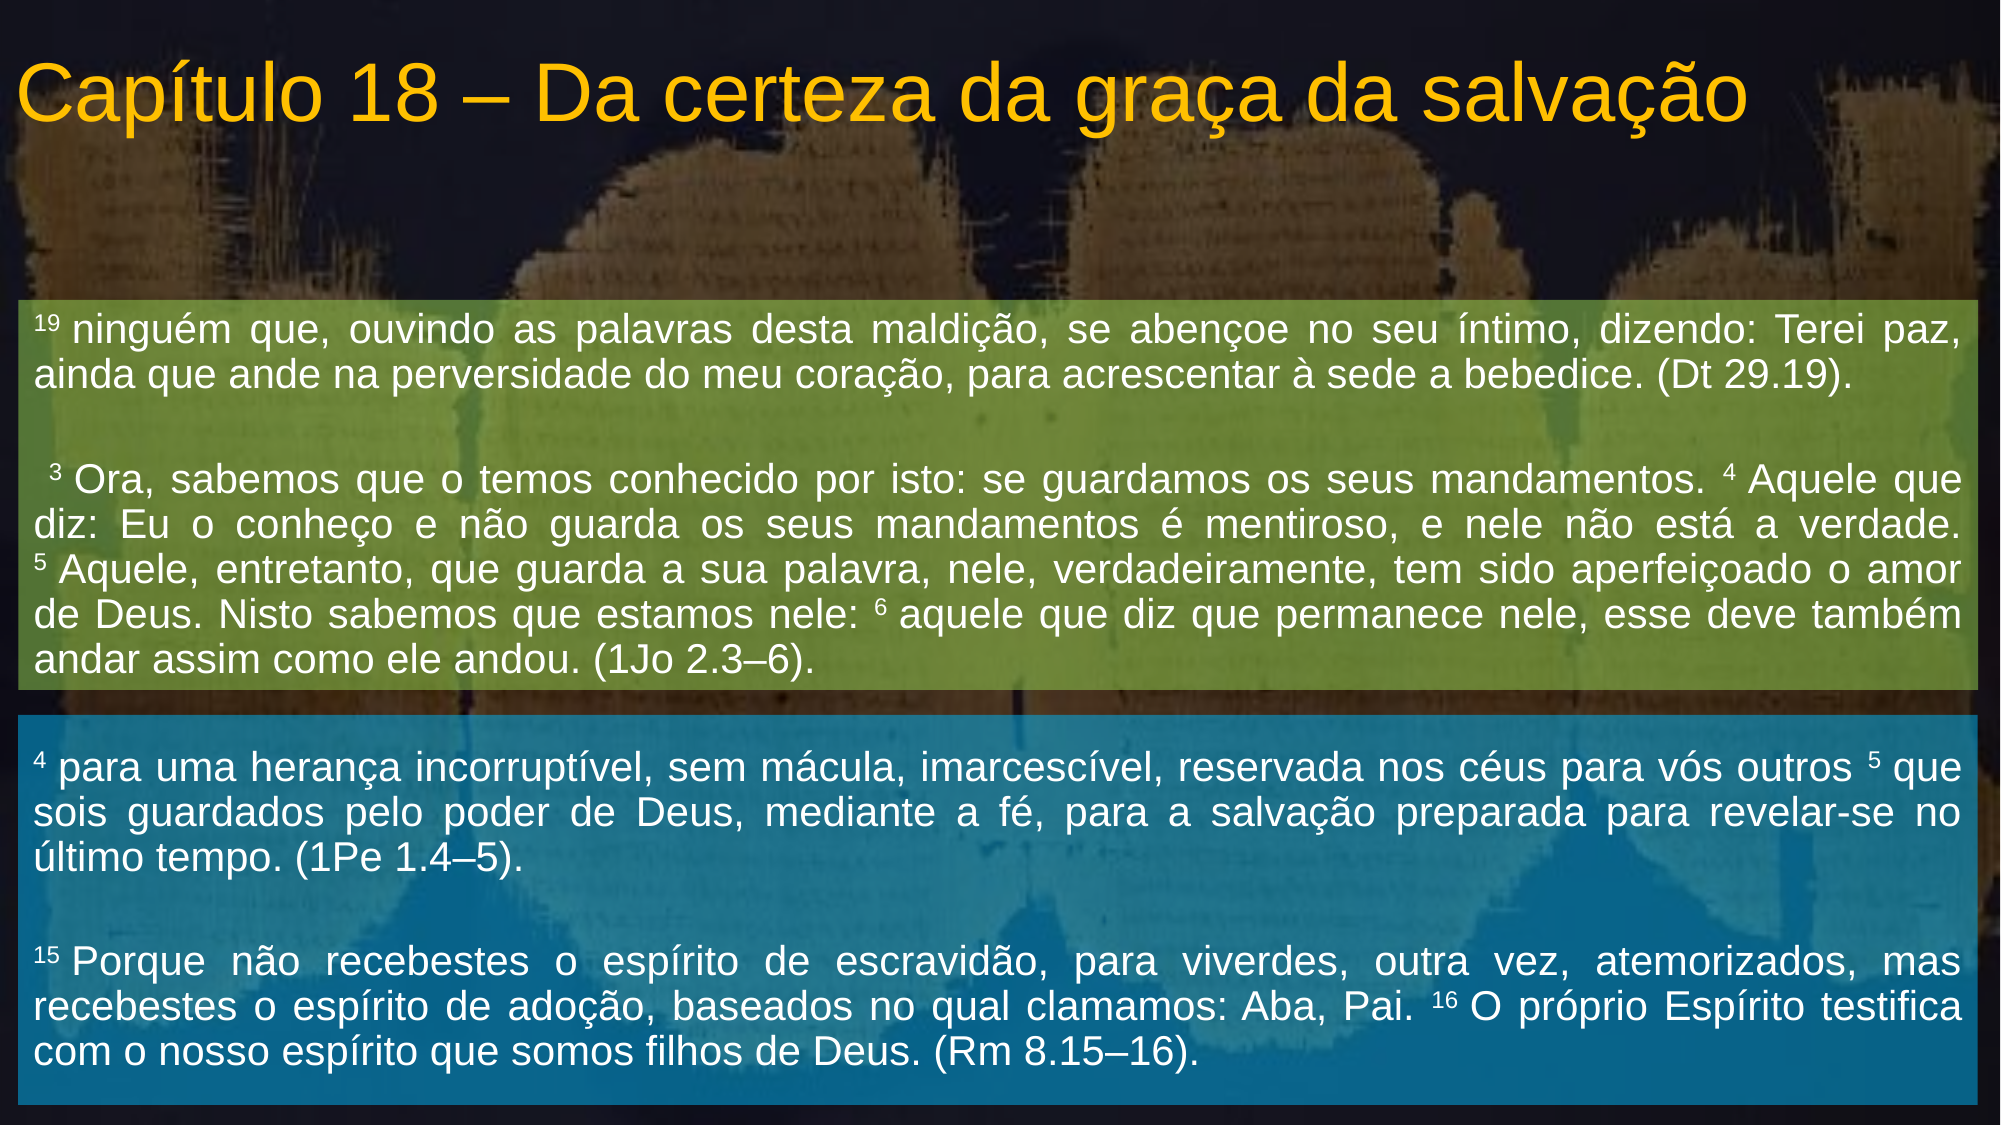

# Capítulo 18 – Da certeza da graça da salvação
19 ninguém que, ouvindo as palavras desta maldição, se abençoe no seu íntimo, dizendo: Terei paz, ainda que ande na perversidade do meu coração, para acrescentar à sede a bebedice. (Dt 29.19).

 3 Ora, sabemos que o temos conhecido por isto: se guardamos os seus mandamentos. 4 Aquele que diz: Eu o conheço e não guarda os seus mandamentos é mentiroso, e nele não está a verdade. 5 Aquele, entretanto, que guarda a sua palavra, nele, verdadeiramente, tem sido aperfeiçoado o amor de Deus. Nisto sabemos que estamos nele: 6 aquele que diz que permanece nele, esse deve também andar assim como ele andou. (1Jo 2.3–6).
4 para uma herança incorruptível, sem mácula, imarcescível, reservada nos céus para vós outros 5 que sois guardados pelo poder de Deus, mediante a fé, para a salvação preparada para revelar-se no último tempo. (1Pe 1.4–5).

15 Porque não recebestes o espírito de escravidão, para viverdes, outra vez, atemorizados, mas recebestes o espírito de adoção, baseados no qual clamamos: Aba, Pai. 16 O próprio Espírito testifica com o nosso espírito que somos filhos de Deus. (Rm 8.15–16).